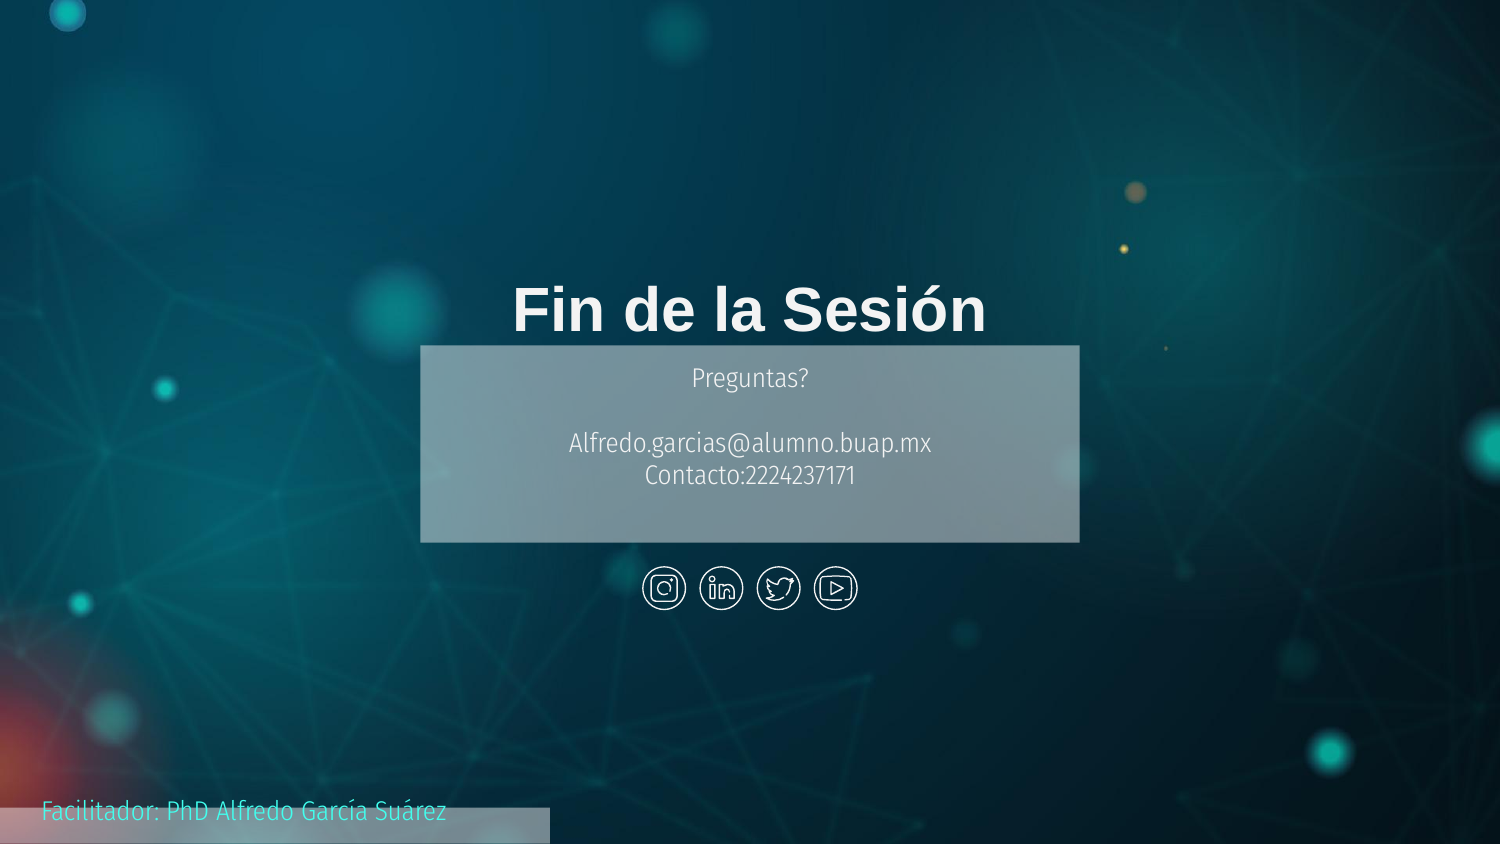

Fin de la Sesión
Preguntas?

Alfredo.garcias@alumno.buap.mx
Contacto:2224237171

Facilitador: PhD Alfredo García Suárez